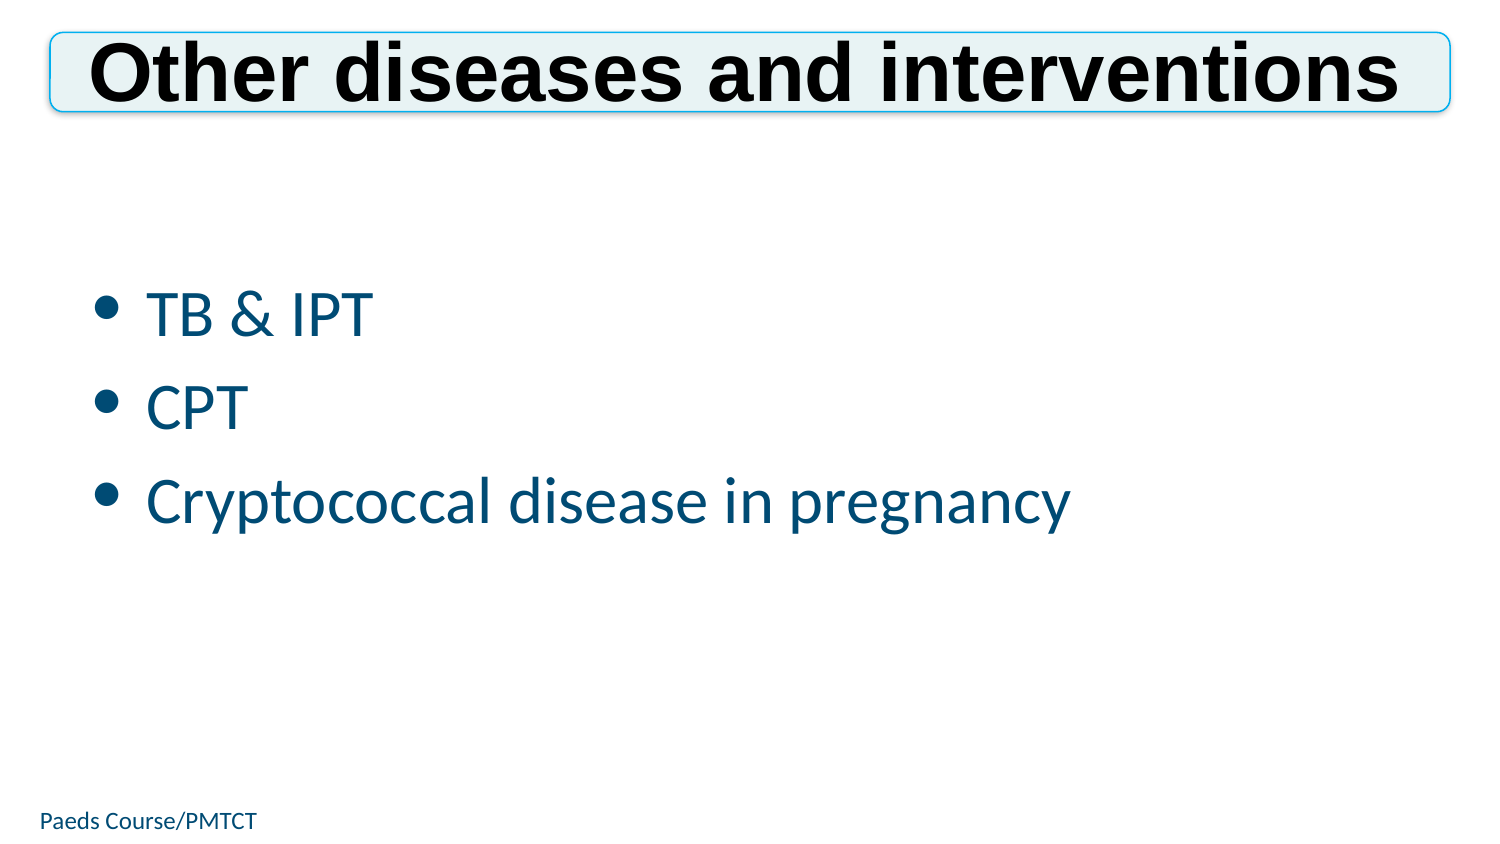

Other diseases and interventions
TB & IPT
CPT
Cryptococcal disease in pregnancy

Paeds Course/PMTCT